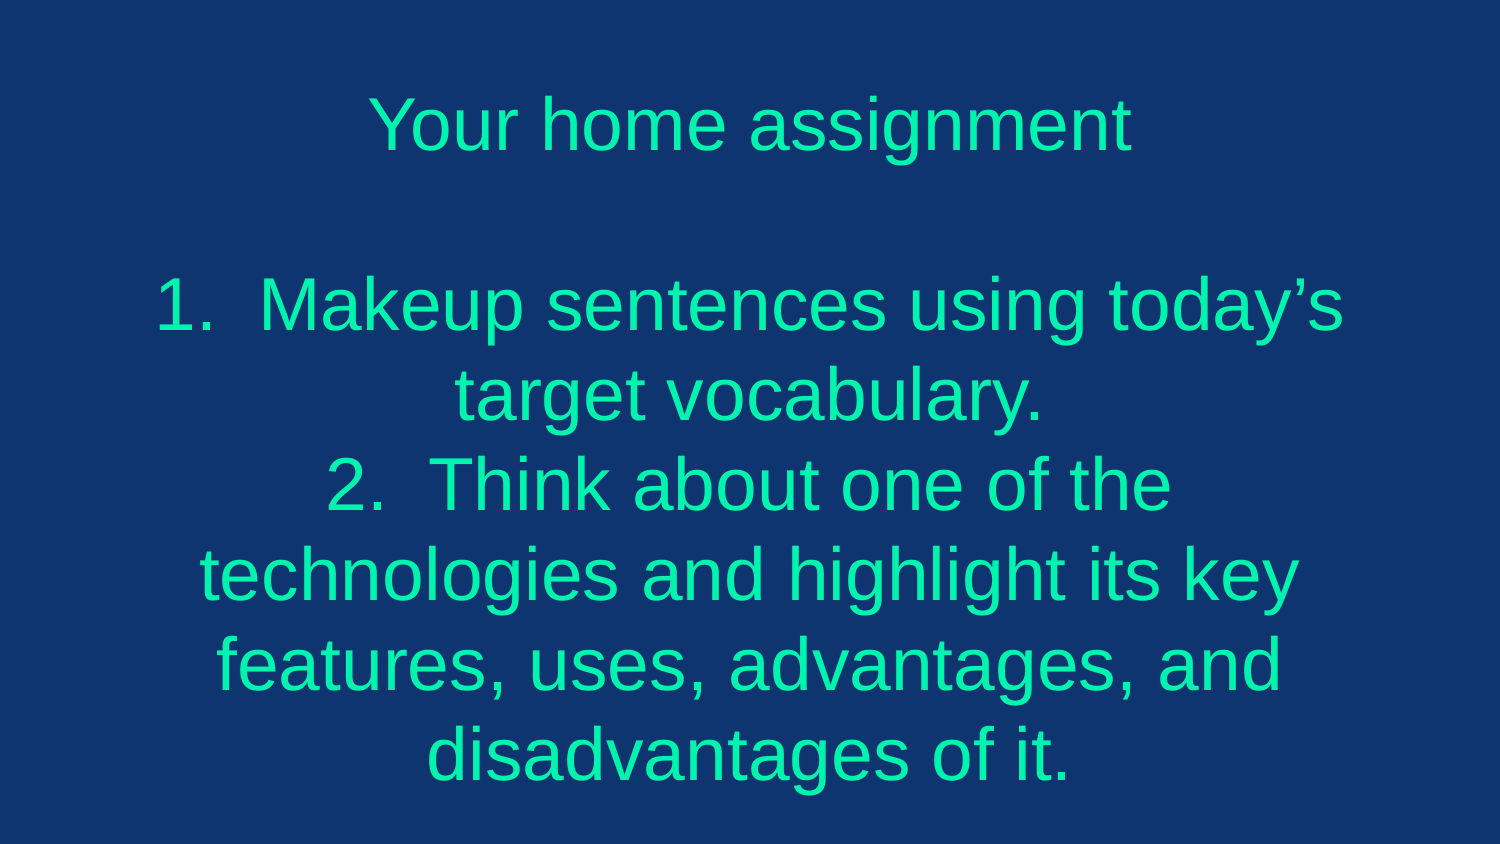

# Your home assignment 1.  Makeup sentences using today’s target vocabulary. 2.  Think about one of the technologies and highlight its key features, uses, advantages, and disadvantages of it.